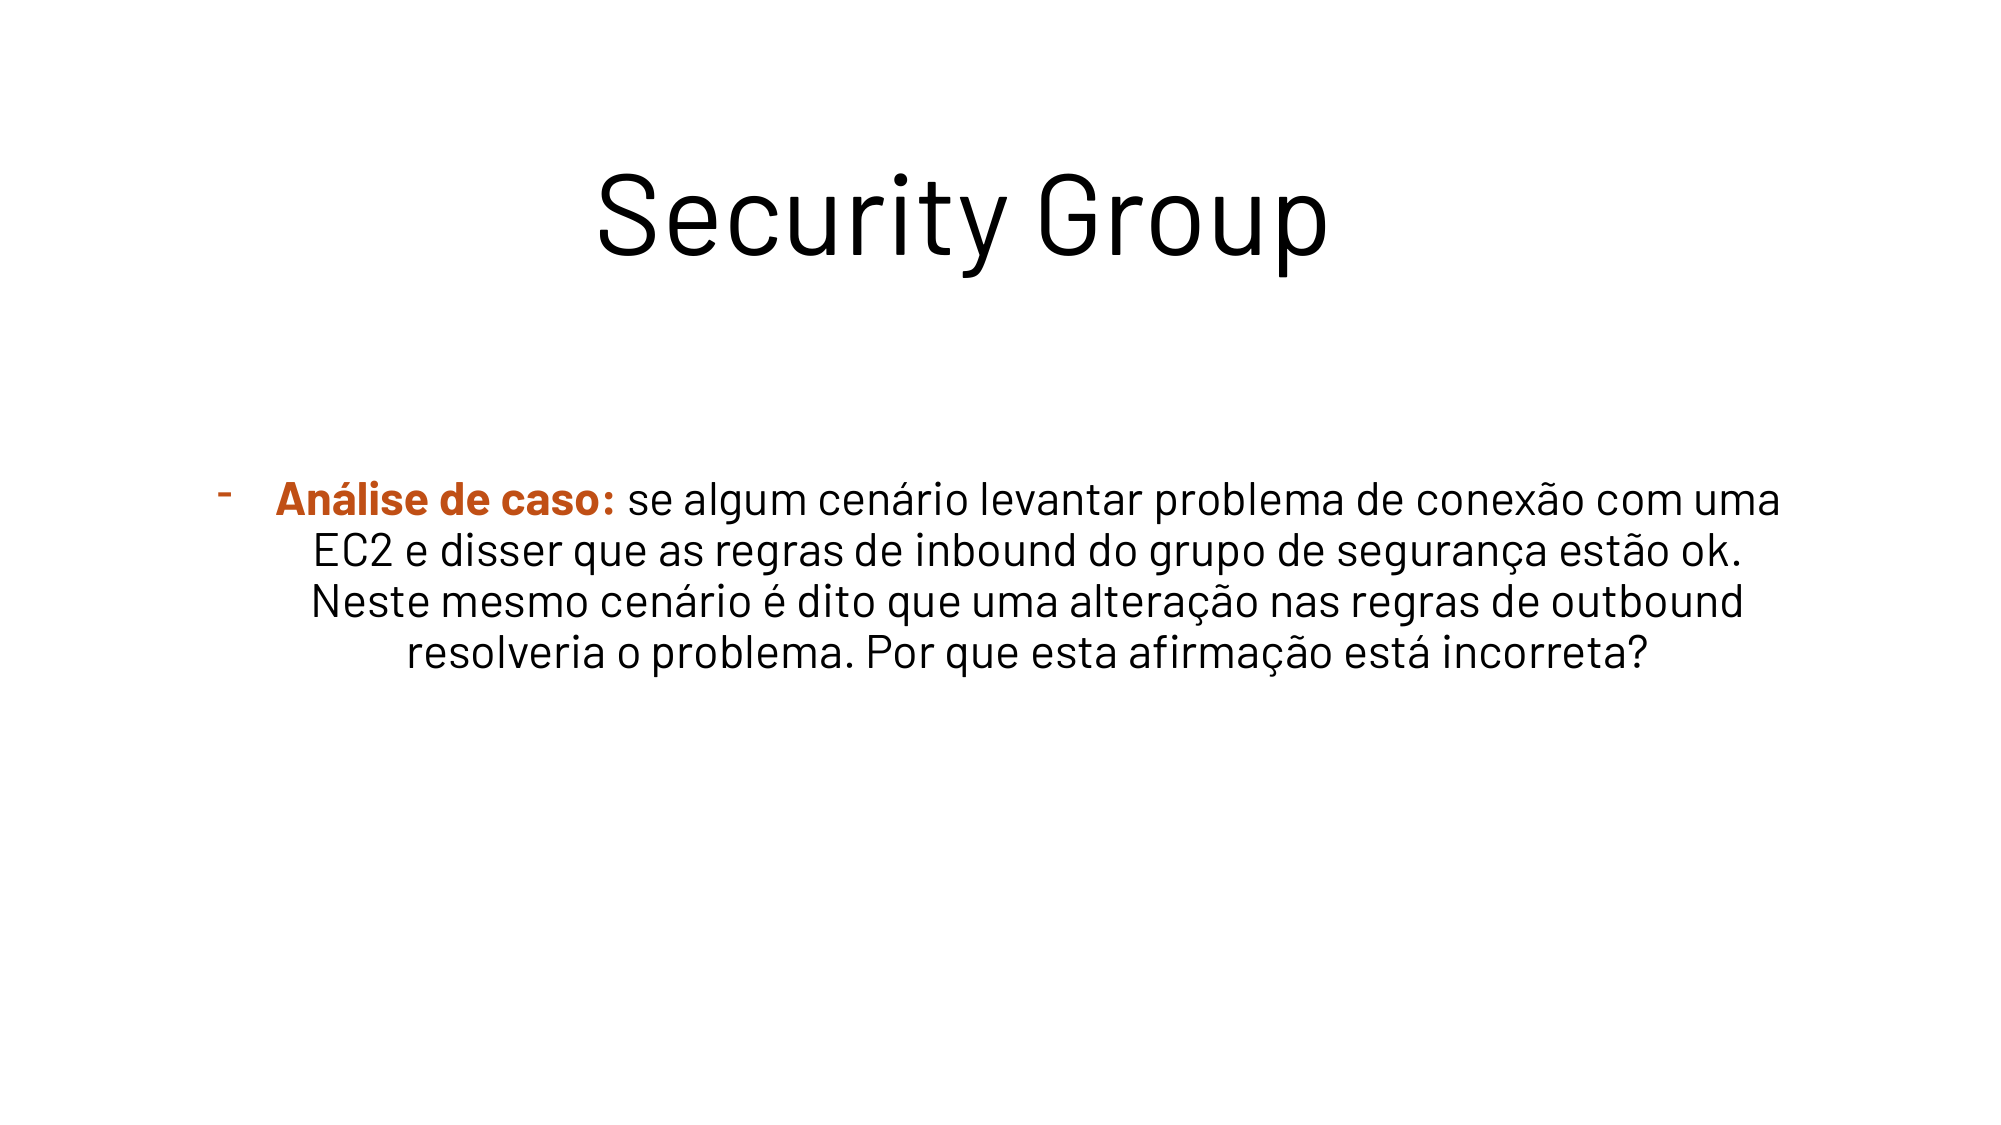

# Security Group
Análise de caso: se algum cenário levantar problema de conexão com uma EC2 e disser que as regras de inbound do grupo de segurança estão ok. Neste mesmo cenário é dito que uma alteração nas regras de outbound resolveria o problema. Por que esta afirmação está incorreta?